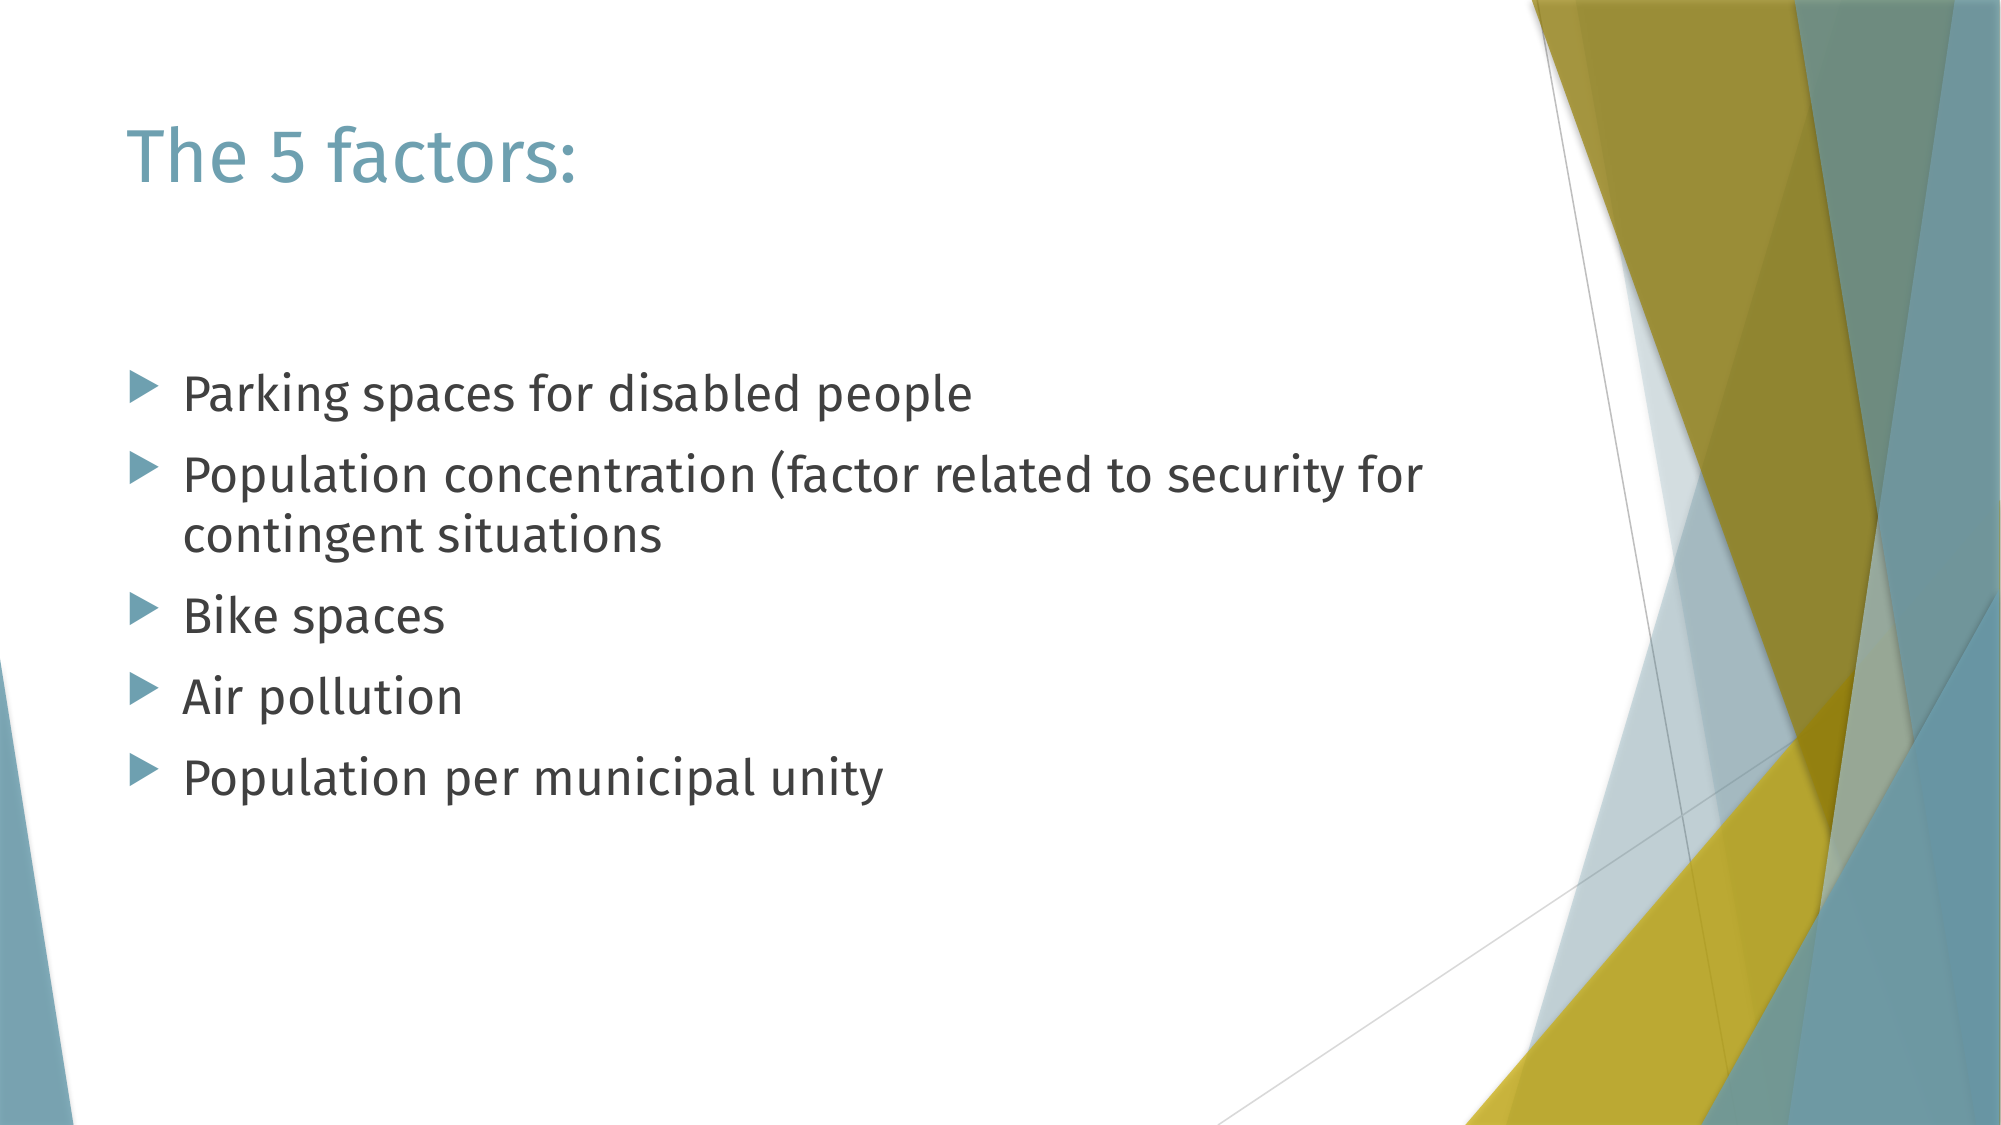

# The 5 factors:
Parking spaces for disabled people
Population concentration (factor related to security for contingent situations
Bike spaces
Air pollution
Population per municipal unity